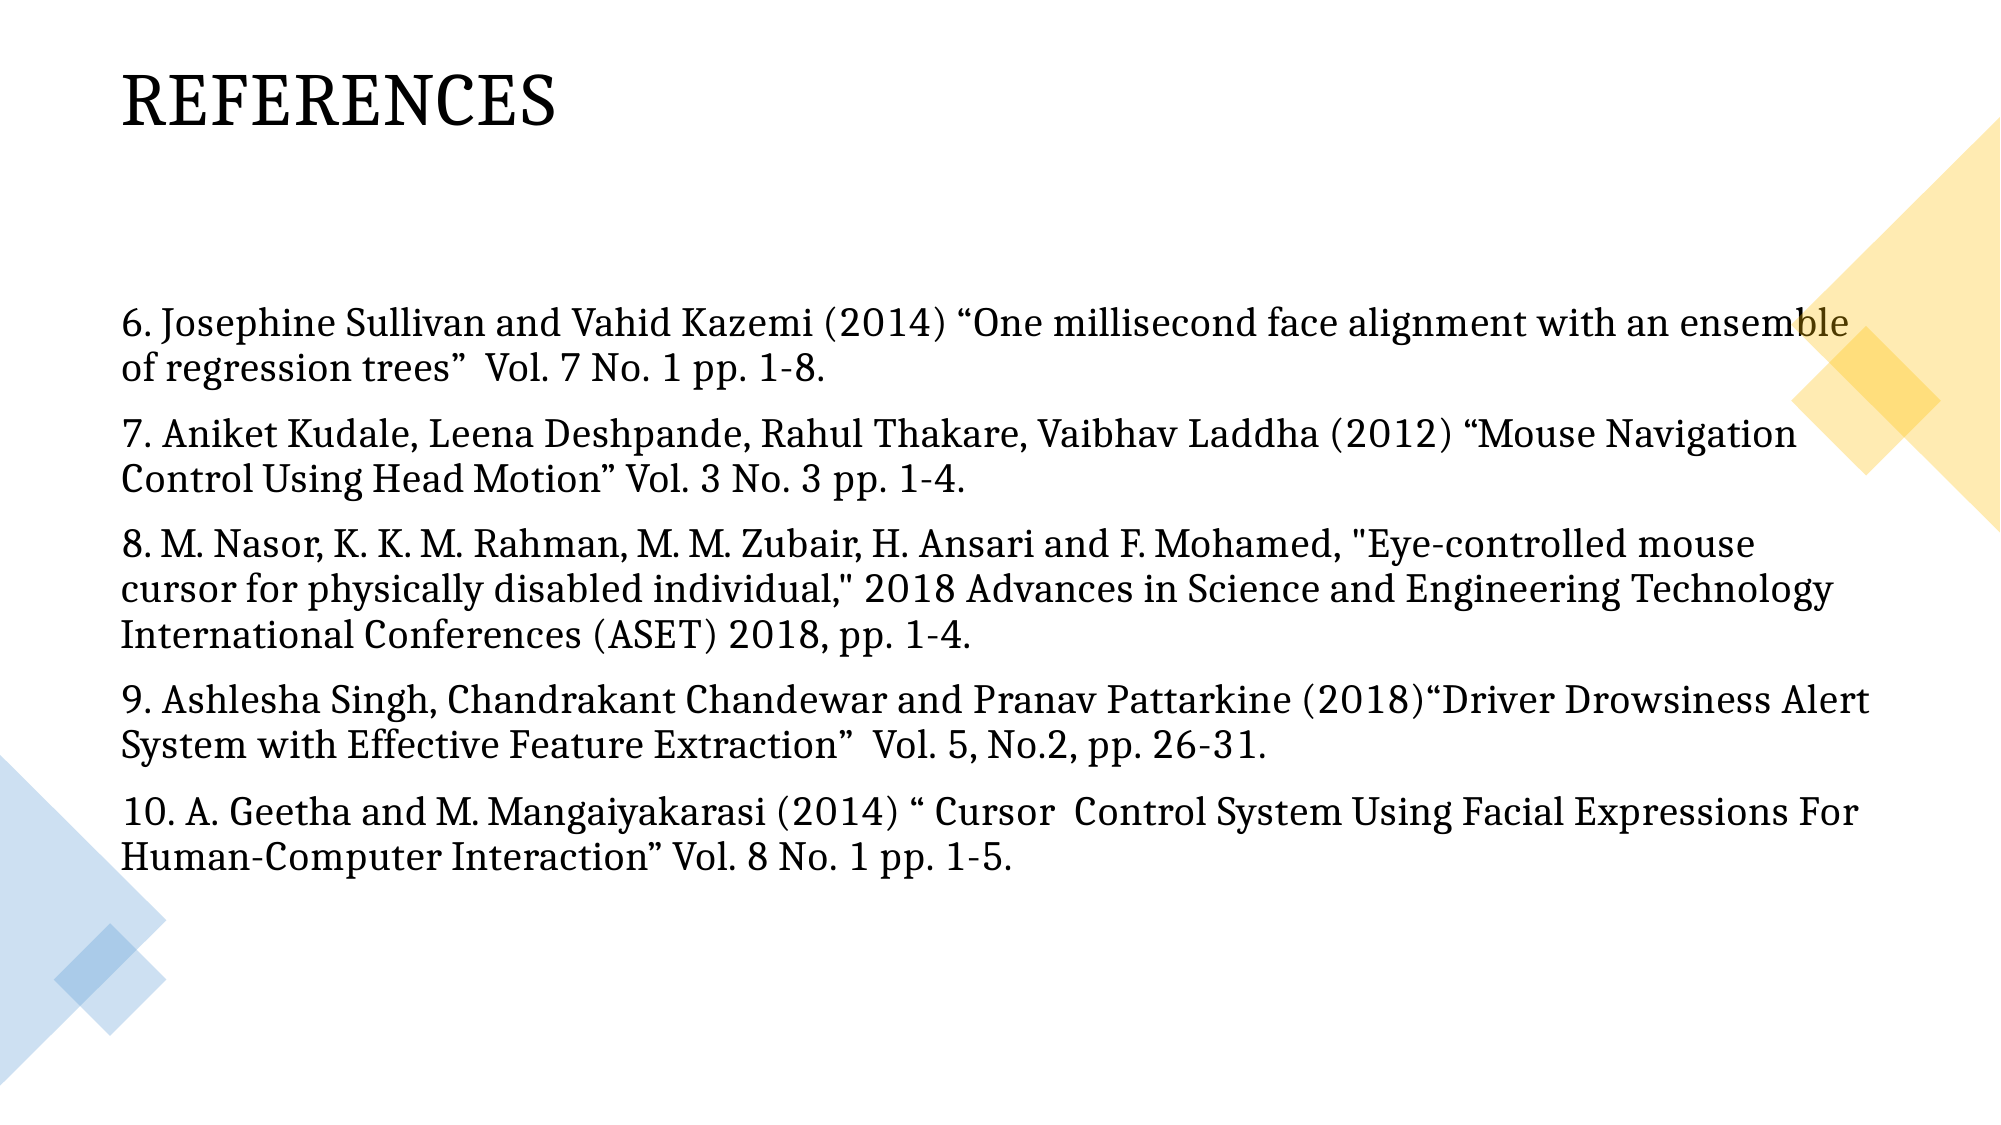

# REFERENCES

6. Josephine Sullivan and Vahid Kazemi (2014) “One millisecond face alignment with an ensemble of regression trees”  Vol. 7 No. 1 pp. 1-8.
7. Aniket Kudale, Leena Deshpande, Rahul Thakare, Vaibhav Laddha (2012) “Mouse Navigation Control Using Head Motion” Vol. 3 No. 3 pp. 1-4.
8. M. Nasor, K. K. M. Rahman, M. M. Zubair, H. Ansari and F. Mohamed, "Eye-controlled mouse cursor for physically disabled individual," 2018 Advances in Science and Engineering Technology International Conferences (ASET) 2018, pp. 1-4.
9. Ashlesha Singh, Chandrakant Chandewar and Pranav Pattarkine (2018)“Driver Drowsiness Alert System with Effective Feature Extraction”  Vol. 5, No.2, pp. 26-31.
10. A. Geetha and M. Mangaiyakarasi (2014) “ Cursor  Control System Using Facial Expressions For Human-Computer Interaction” Vol. 8 No. 1 pp. 1-5.